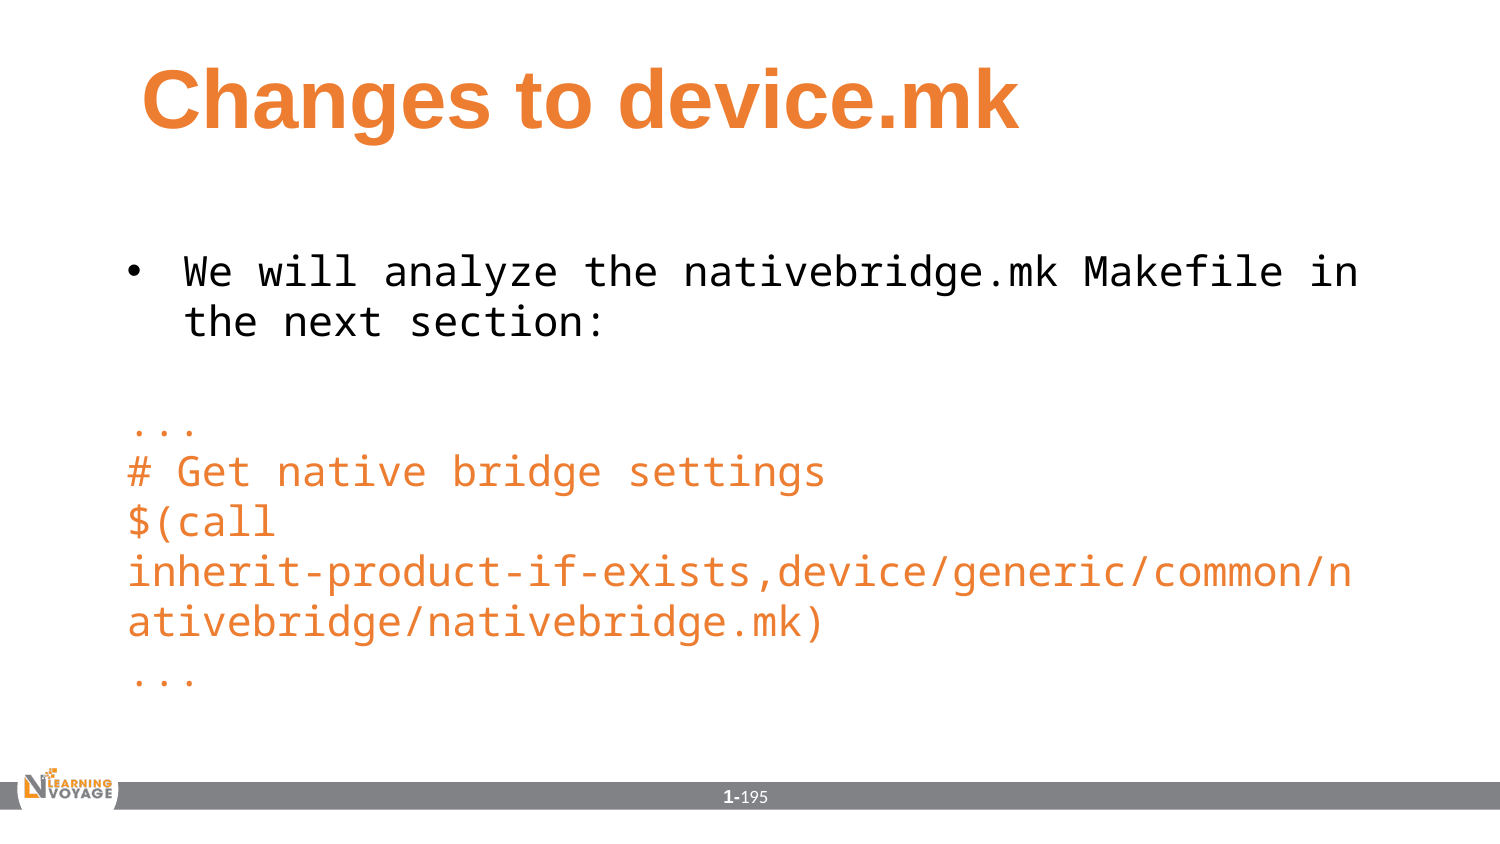

Changes to device.mk
We will analyze the nativebridge.mk Makefile in the next section:

...
# Get native bridge settings
$(call inherit-product-if-exists,device/generic/common/nativebridge/nativebridge.mk)
...
1-195